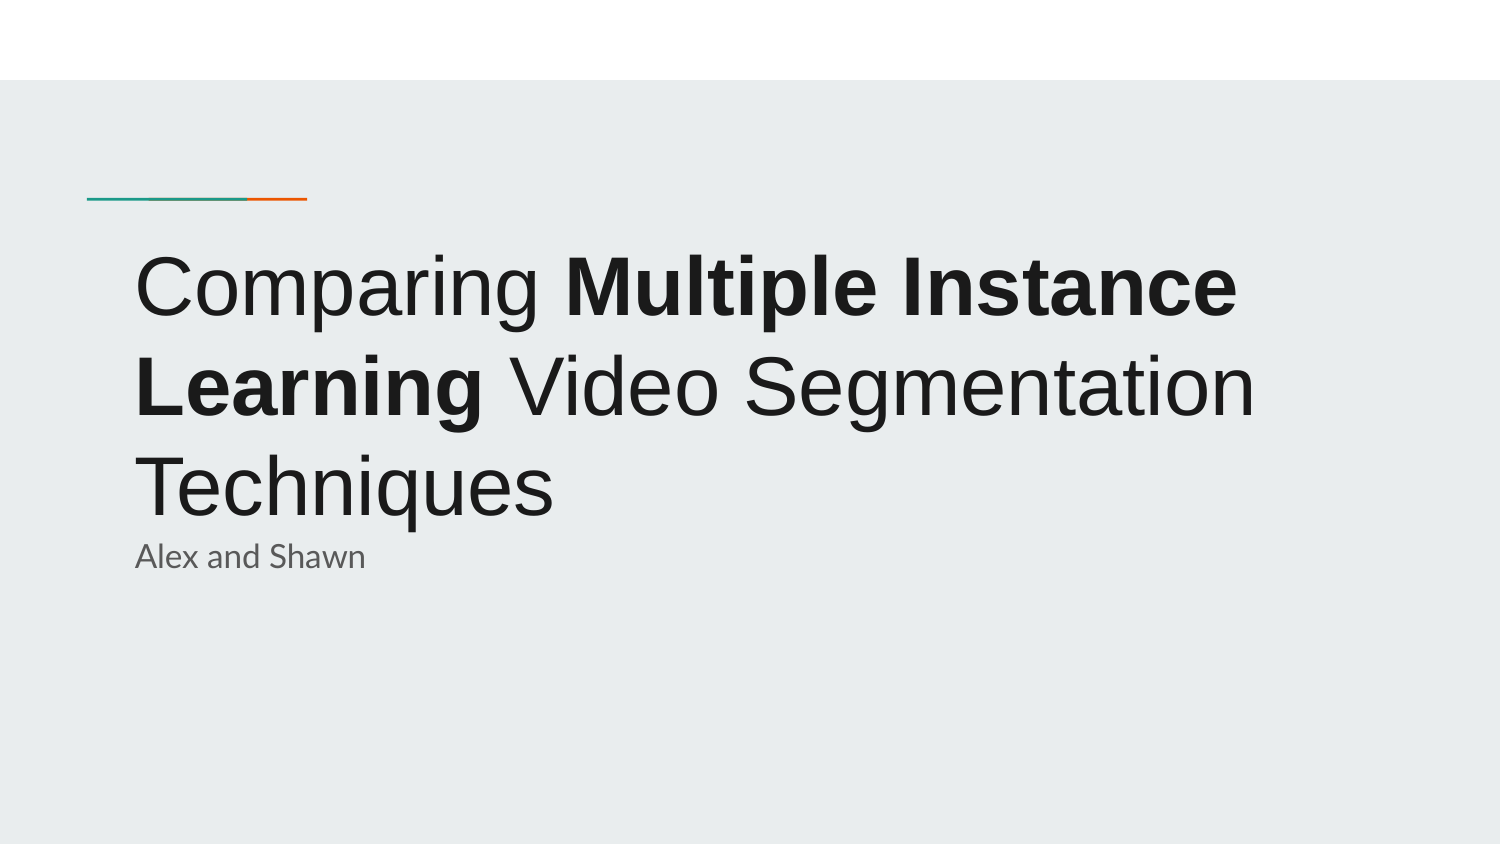

# Comparing Multiple Instance Learning Video Segmentation Techniques
Alex and Shawn